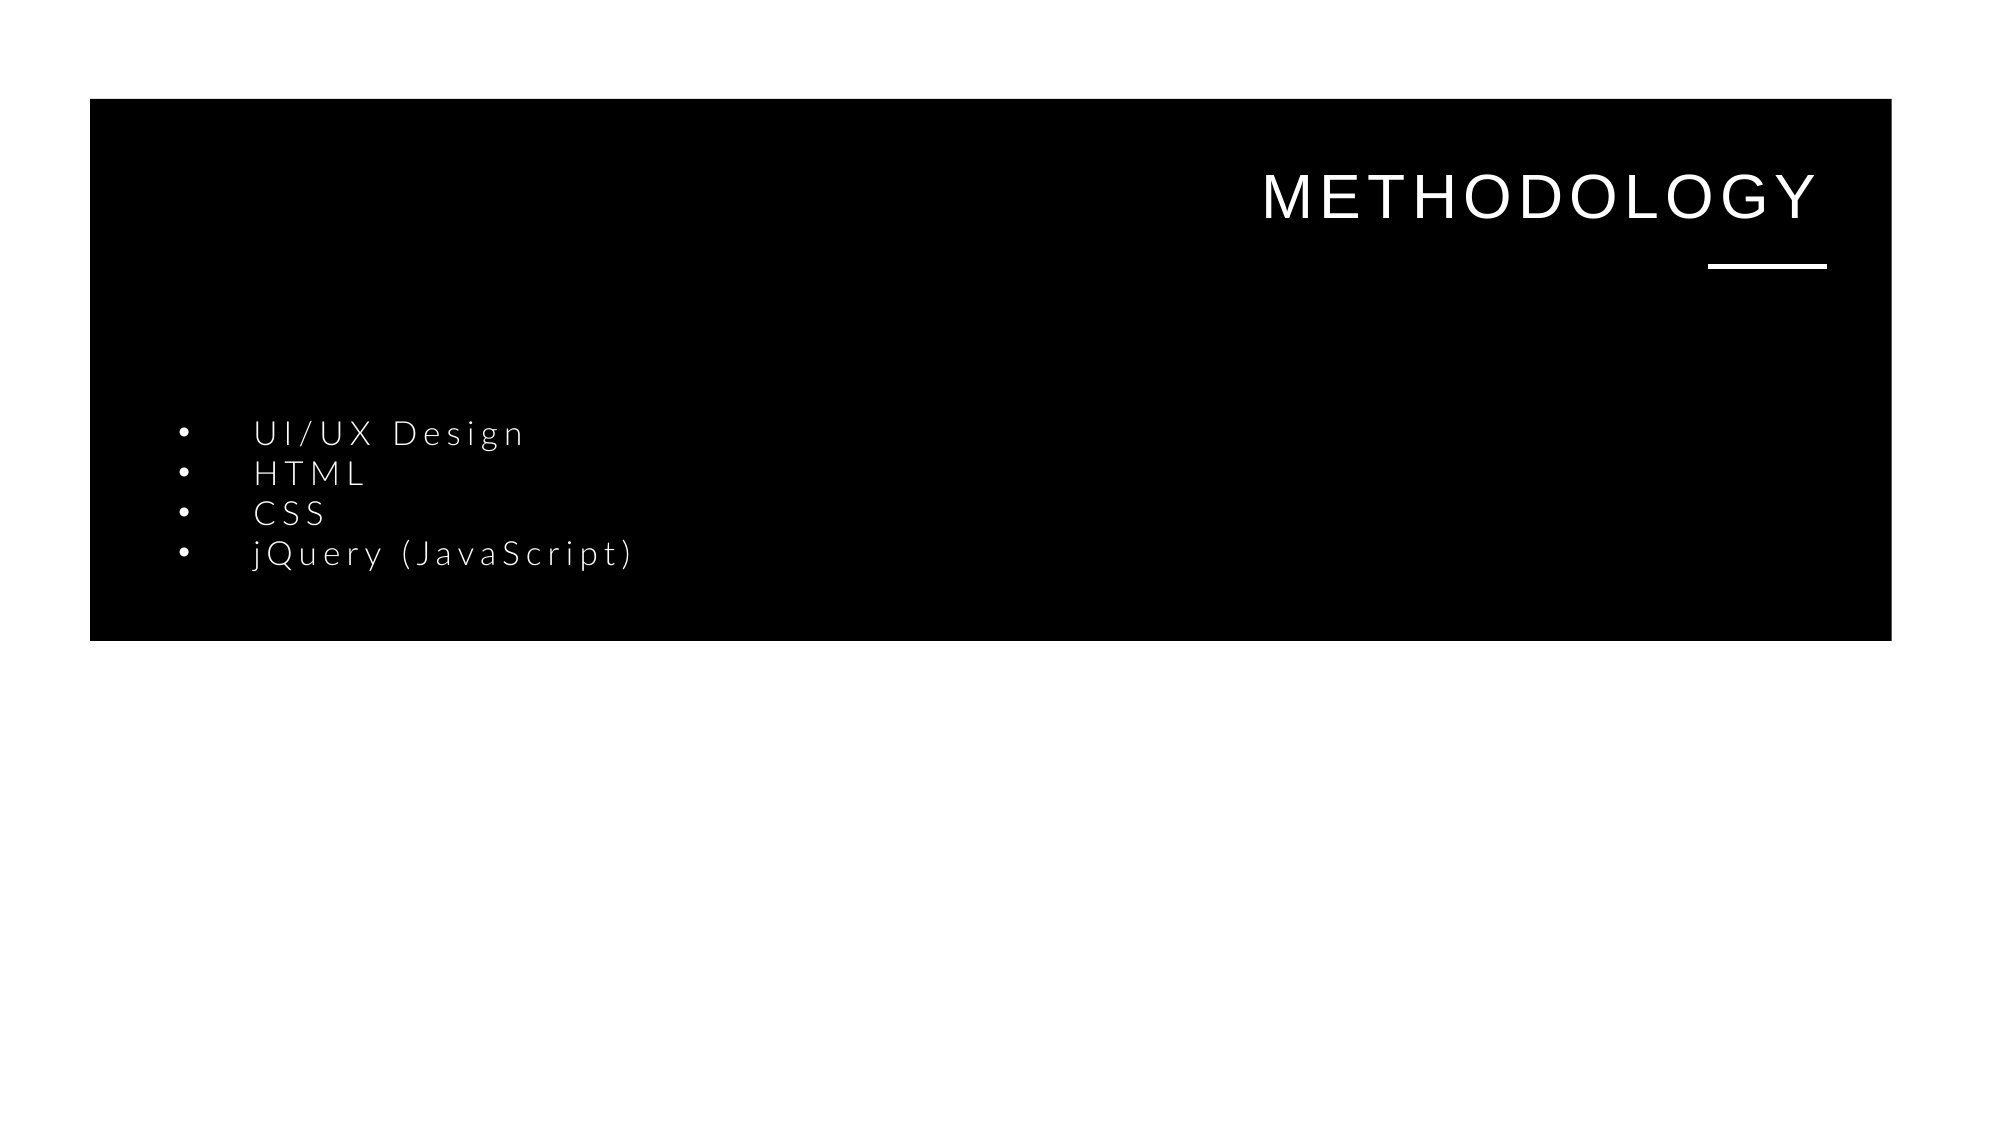

METHODOLOGY
UI/UX Design
HTML
CSS
jQuery (JavaScript)